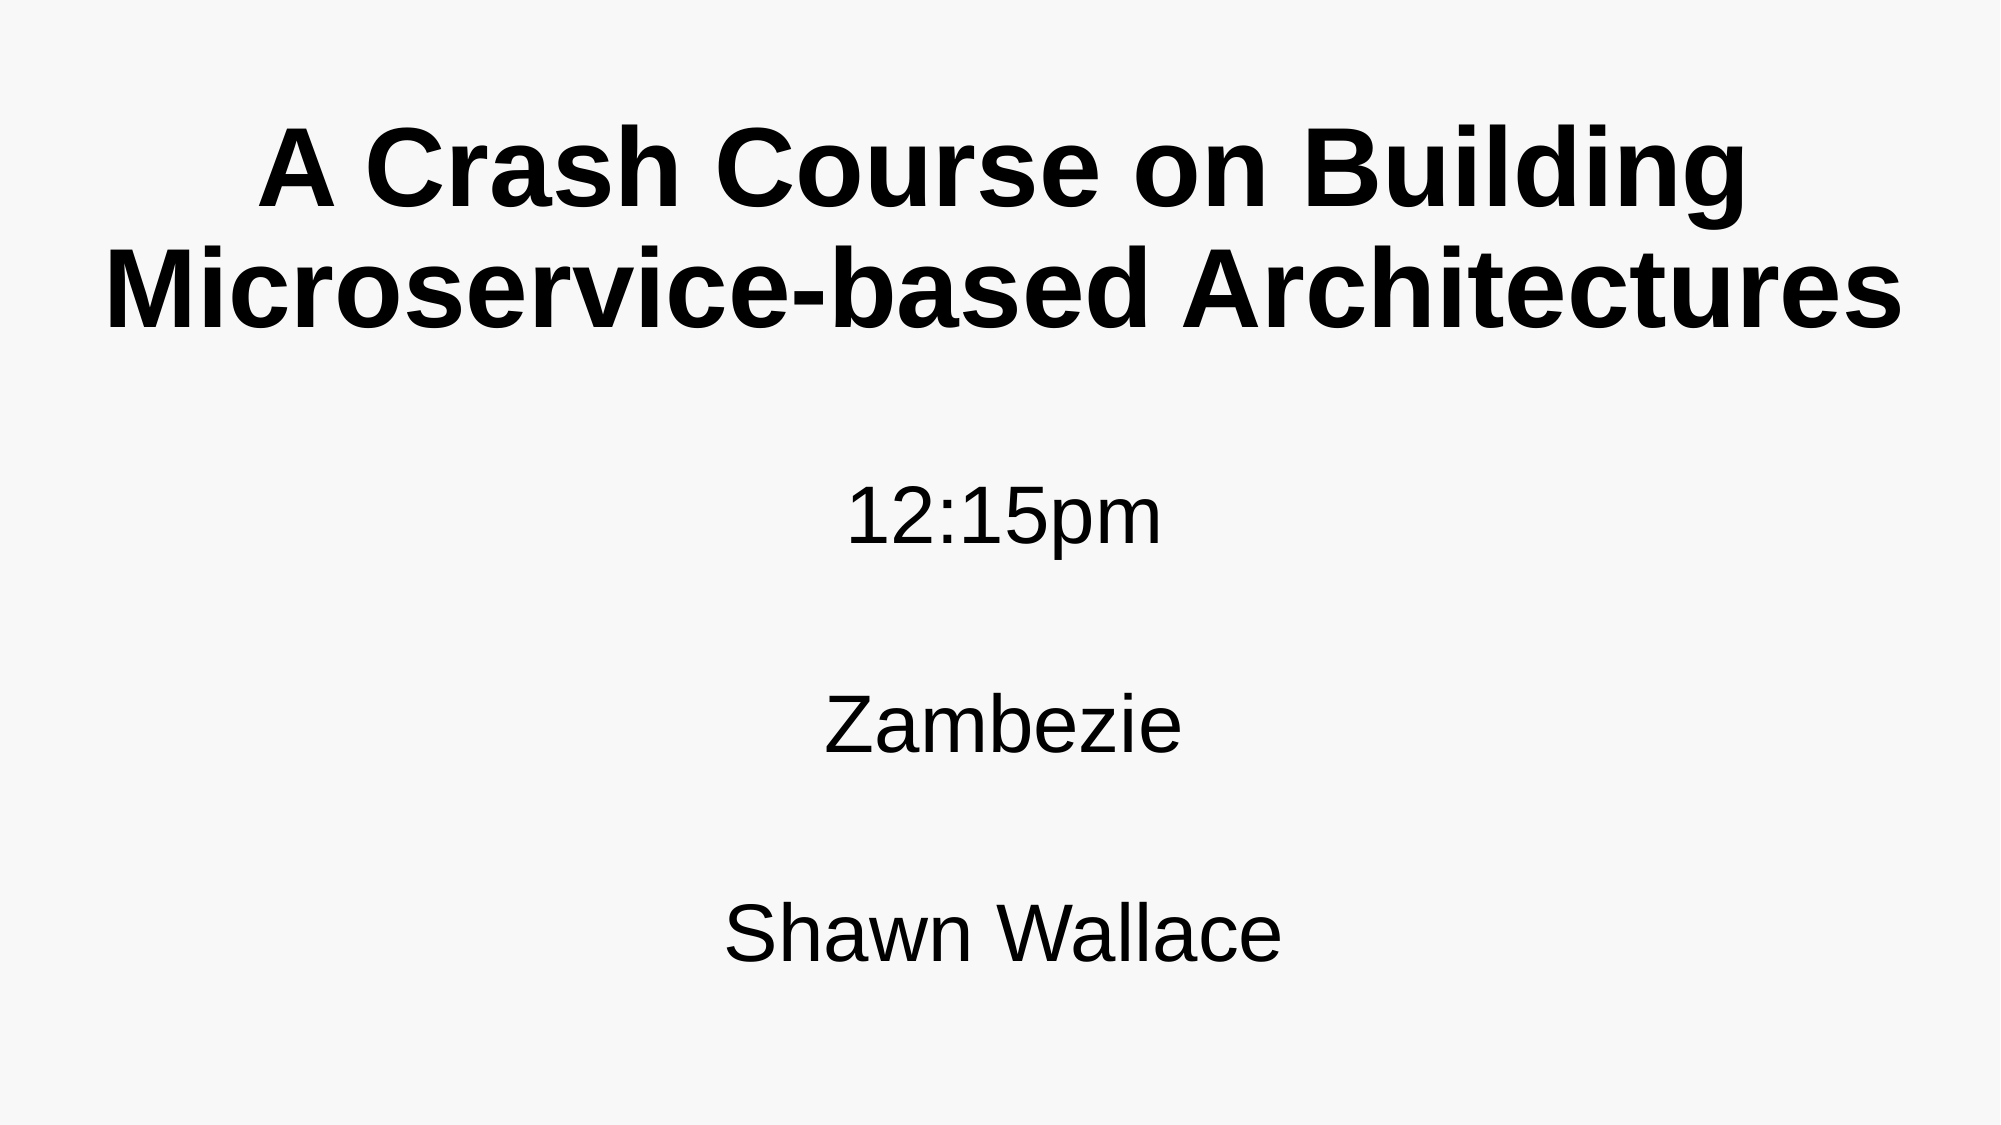

#
A Crash Course on Building Microservice-based Architectures

12:15pm

Zambezie

Shawn Wallace